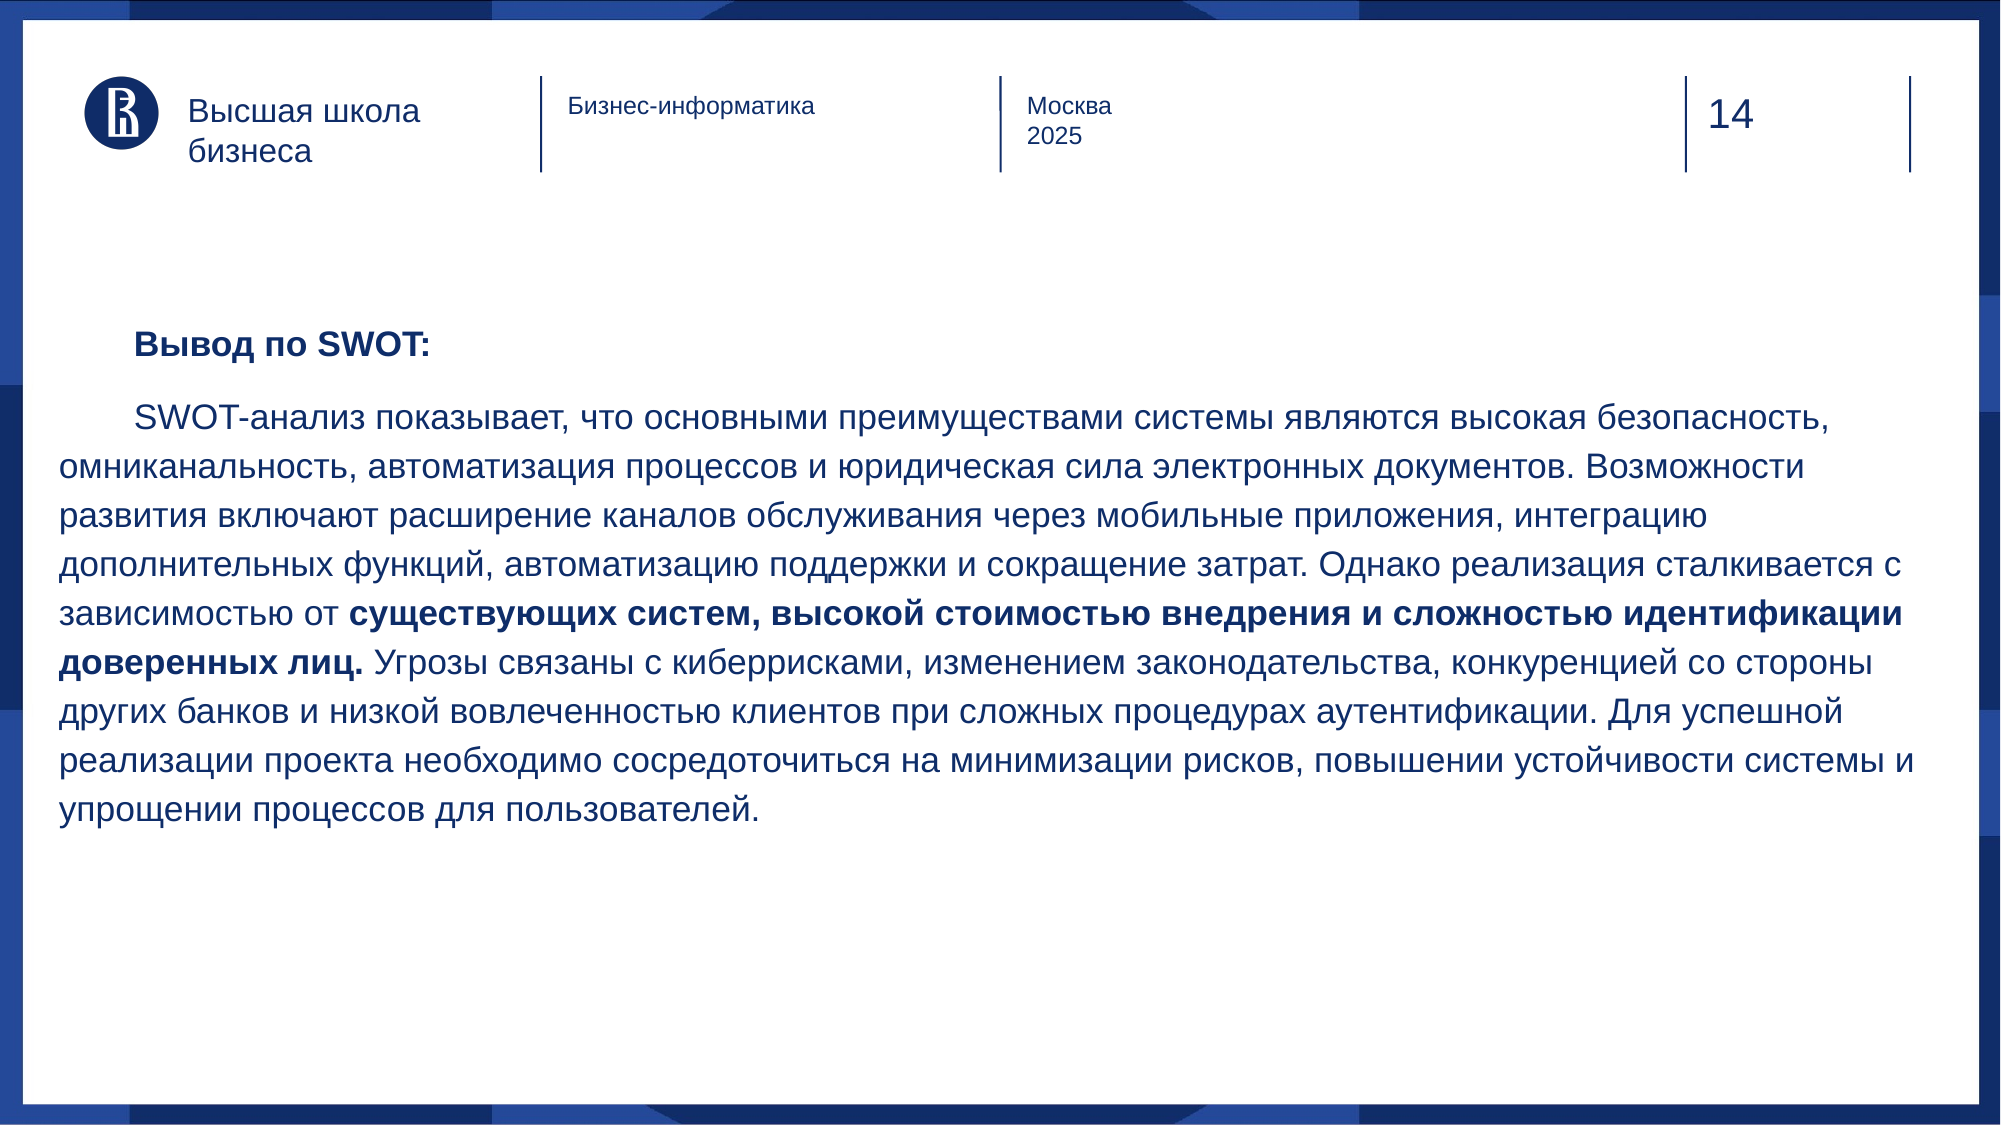

Высшая школа бизнеса
Бизнес-информатика
Москва
2025
Вывод по SWOT:
SWOT-анализ показывает, что основными преимуществами системы являются высокая безопасность, омниканальность, автоматизация процессов и юридическая сила электронных документов. Возможности развития включают расширение каналов обслуживания через мобильные приложения, интеграцию дополнительных функций, автоматизацию поддержки и сокращение затрат. Однако реализация сталкивается с зависимостью от существующих систем, высокой стоимостью внедрения и сложностью идентификации доверенных лиц. Угрозы связаны с киберрисками, изменением законодательства, конкуренцией со стороны других банков и низкой вовлеченностью клиентов при сложных процедурах аутентификации. Для успешной реализации проекта необходимо сосредоточиться на минимизации рисков, повышении устойчивости системы и упрощении процессов для пользователей.